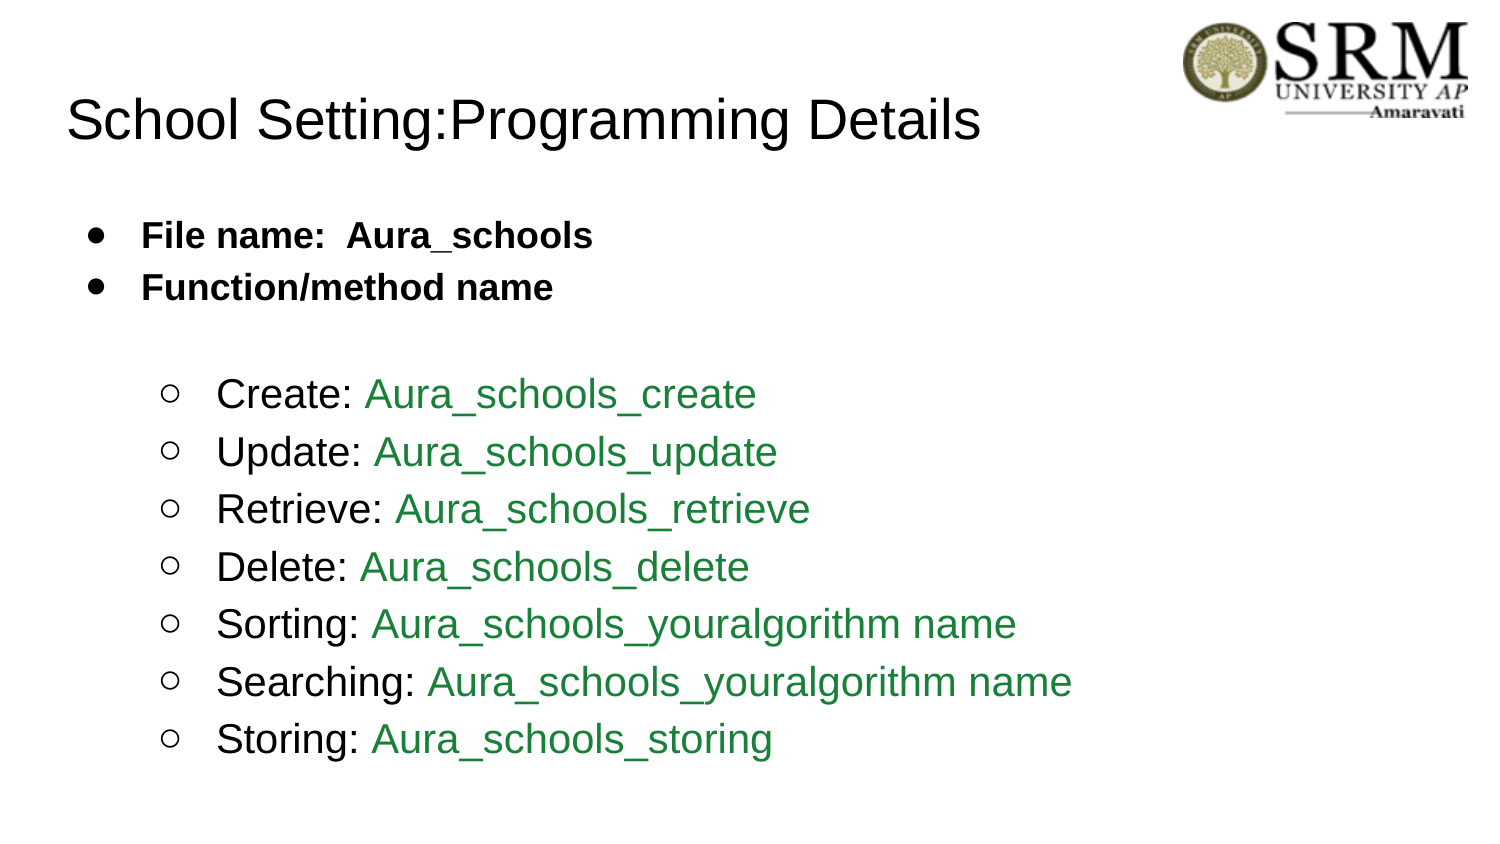

# School Setting:Programming Details
File name:  Aura_schools
Function/method name

Create: Aura_schools_create
Update: Aura_schools_update
Retrieve: Aura_schools_retrieve
Delete: Aura_schools_delete
Sorting: Aura_schools_youralgorithm name
Searching: Aura_schools_youralgorithm name
Storing: Aura_schools_storing